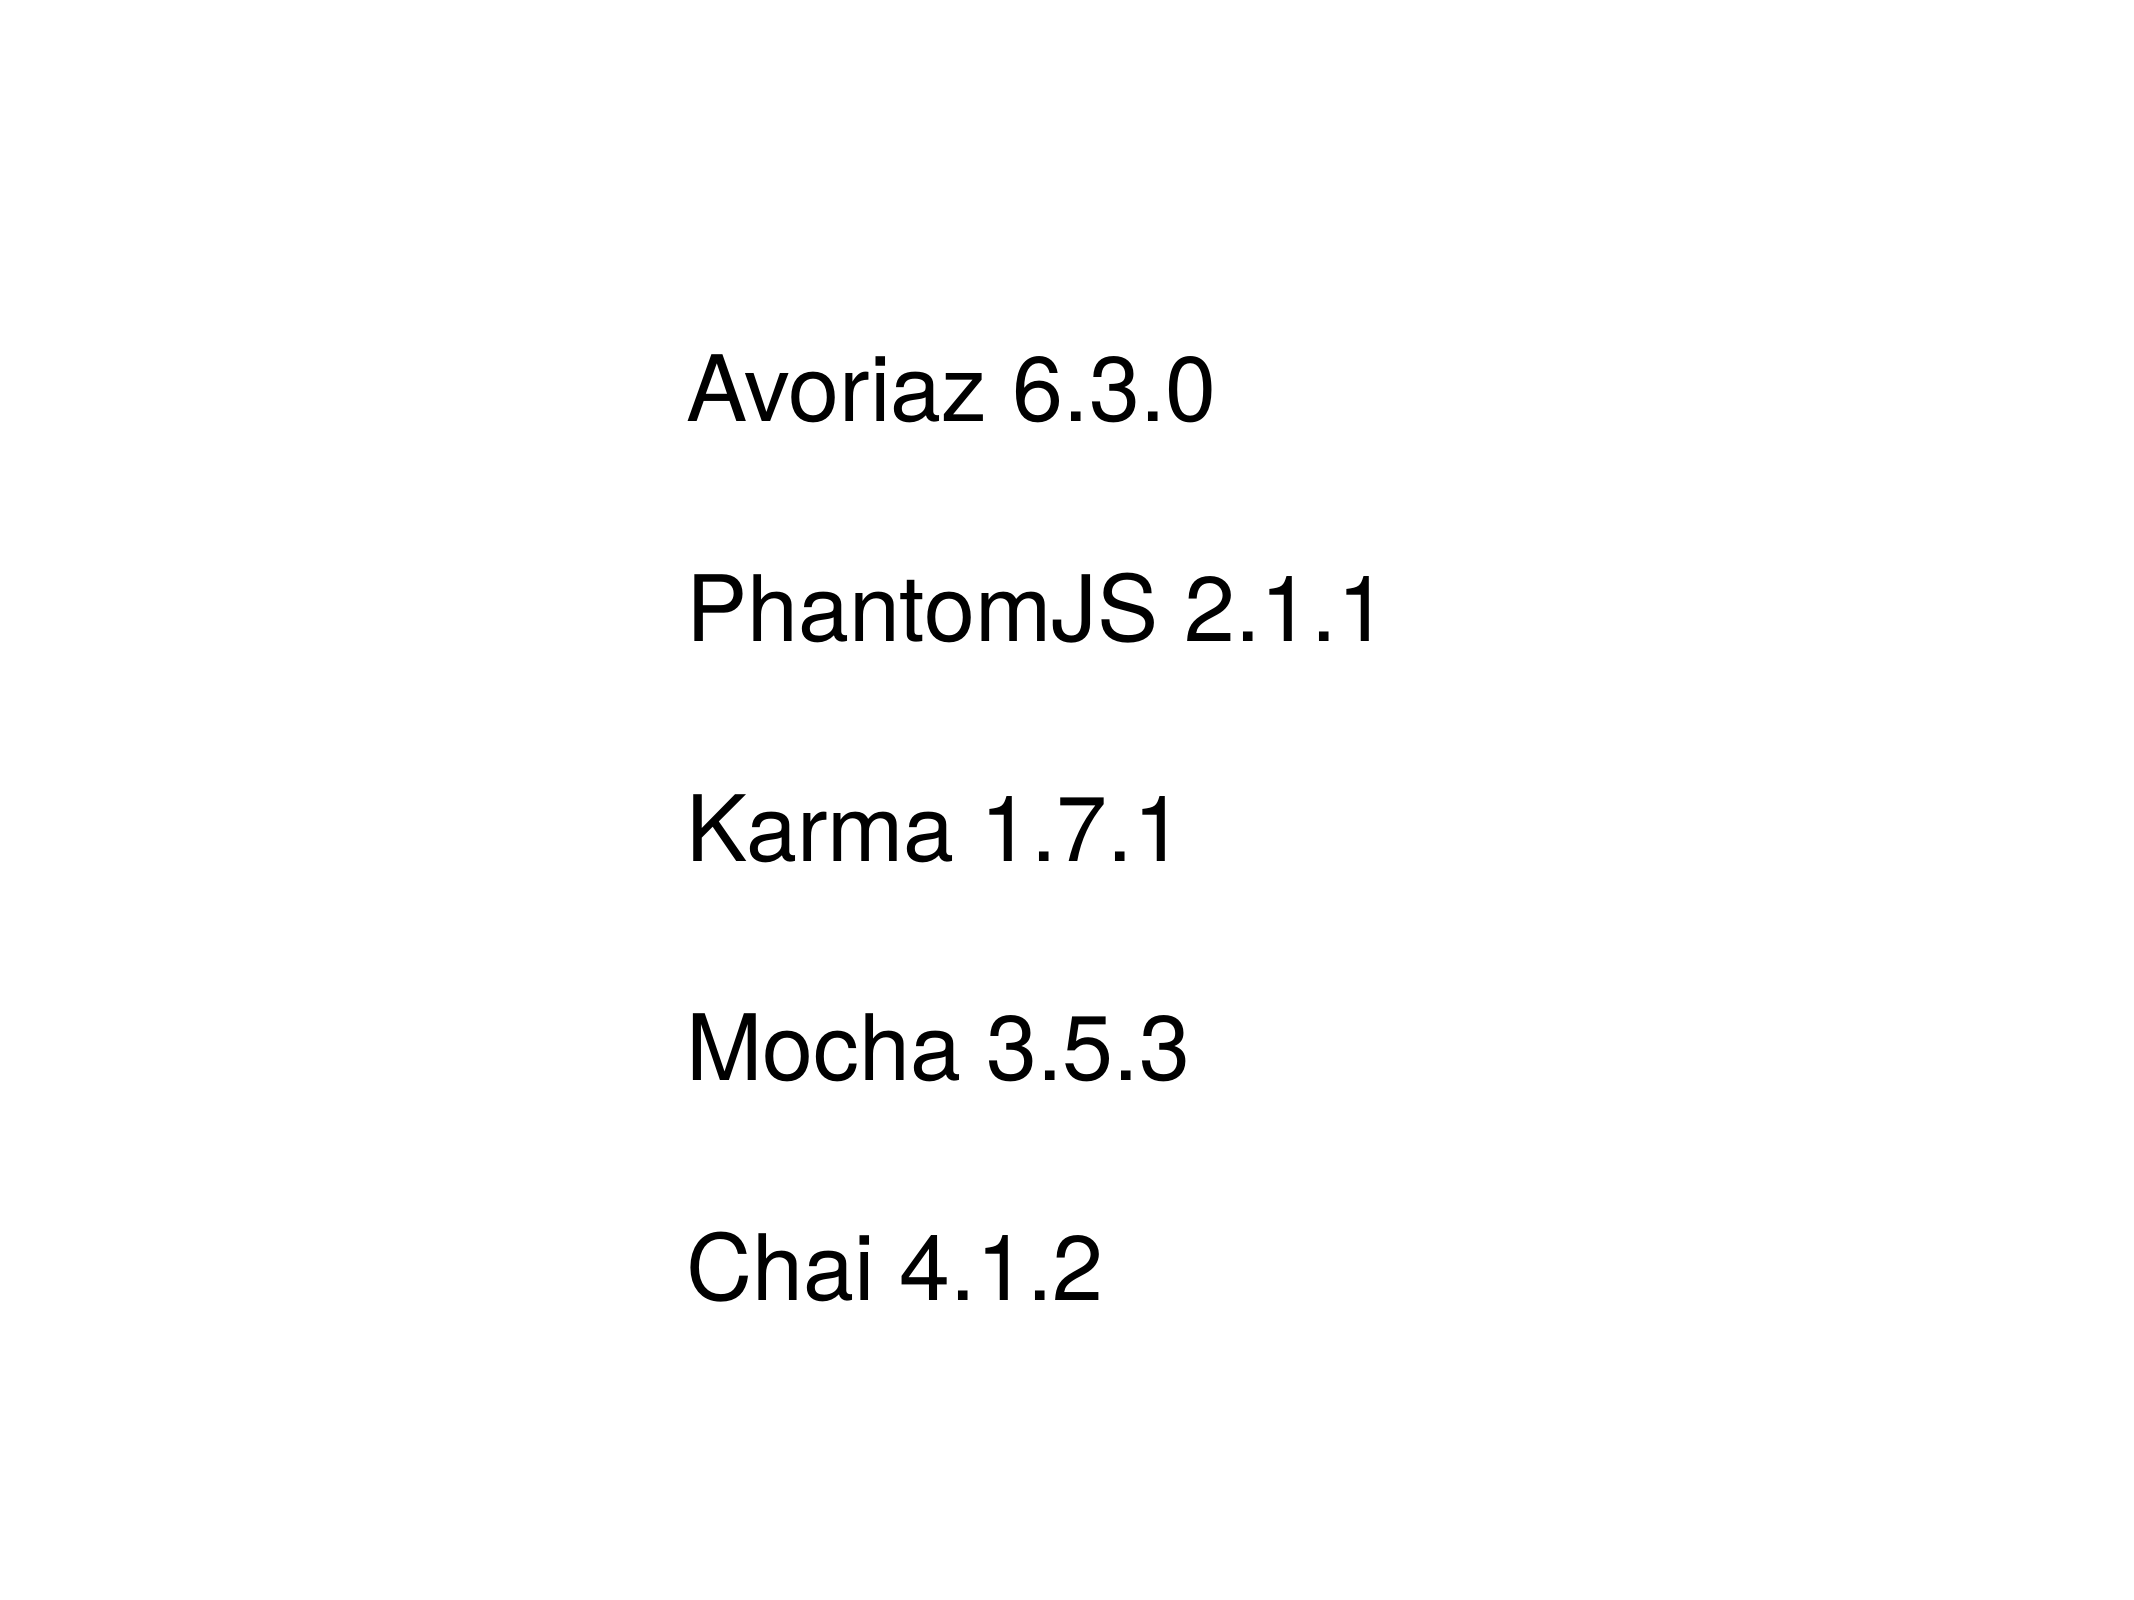

Avoriaz 6.3.0

PhantomJS 2.1.1

Karma 1.7.1

Mocha 3.5.3

Chai 4.1.2